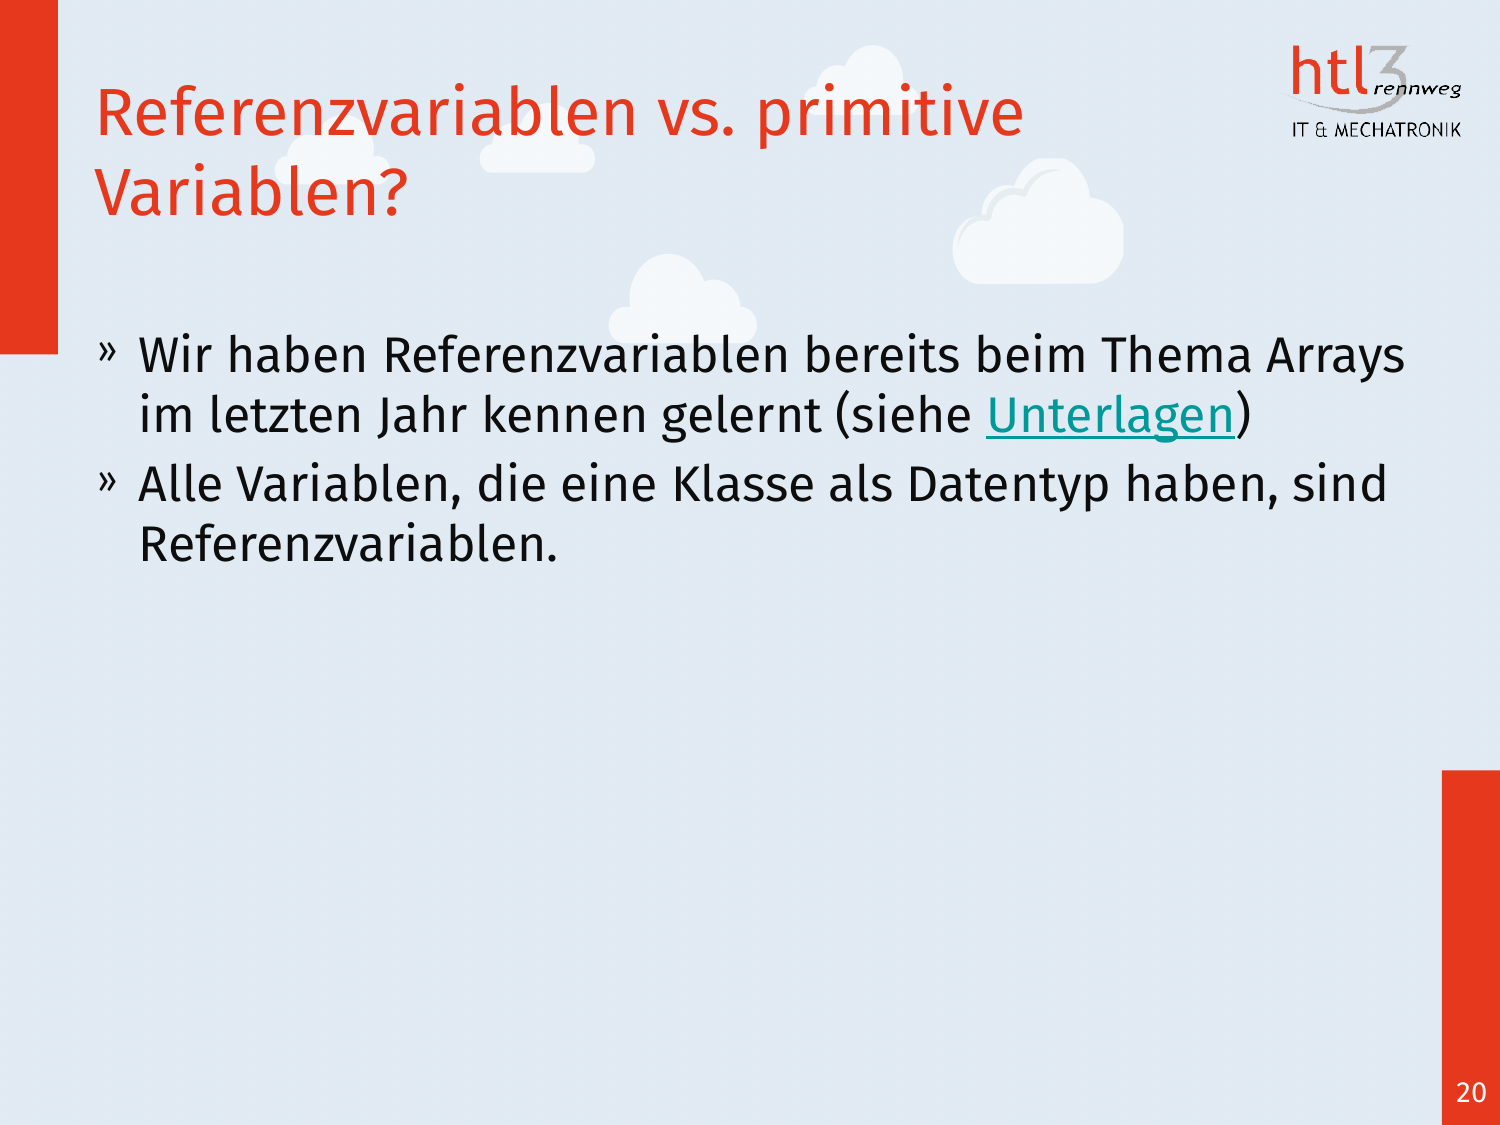

# Referenzvariablen vs. primitive Variablen?
Wir haben Referenzvariablen bereits beim Thema Arrays im letzten Jahr kennen gelernt (siehe Unterlagen)
Alle Variablen, die eine Klasse als Datentyp haben, sind Referenzvariablen.